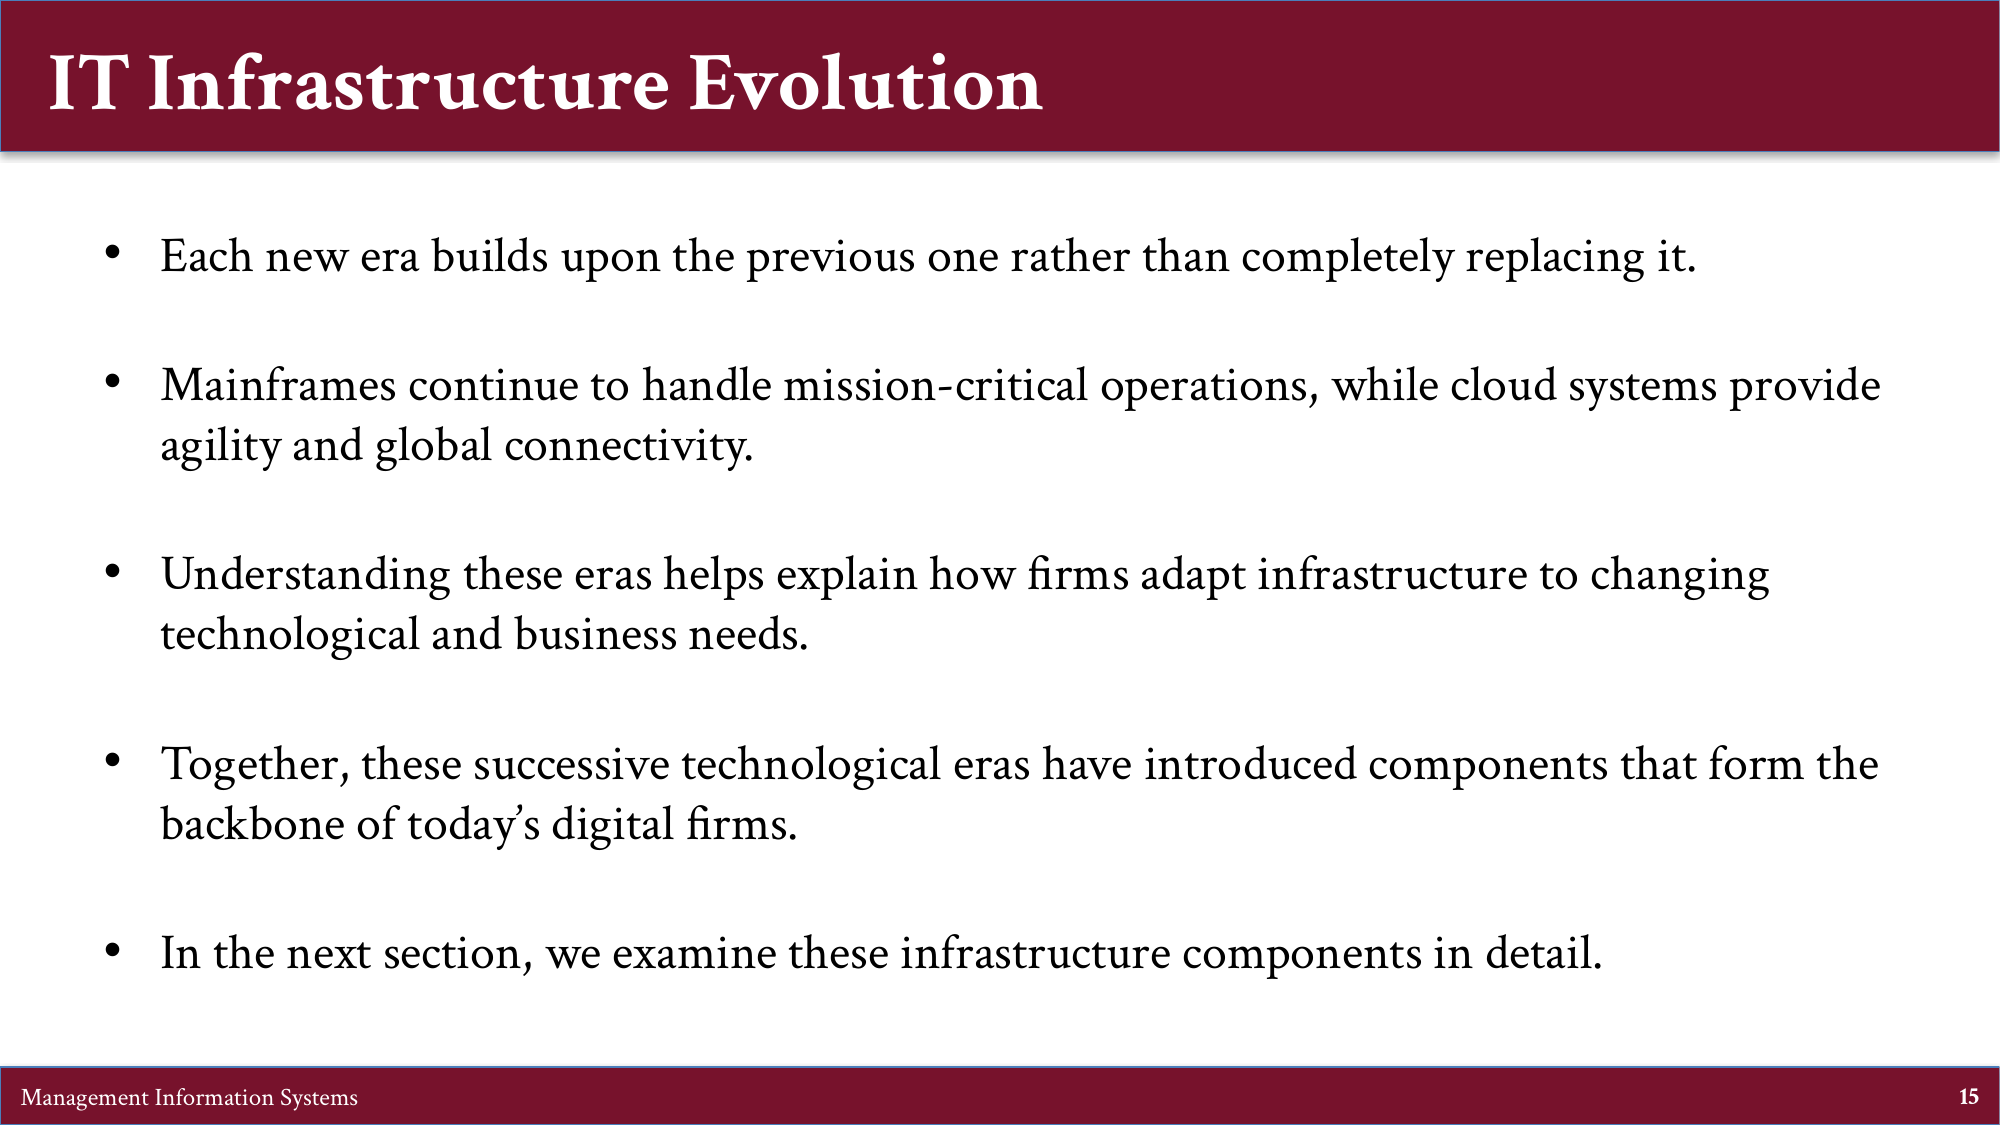

# IT Infrastructure Evolution
Each new era builds upon the previous one rather than completely replacing it.

Mainframes continue to handle mission-critical operations, while cloud systems provide agility and global connectivity.

Understanding these eras helps explain how firms adapt infrastructure to changing technological and business needs.

Together, these successive technological eras have introduced components that form the backbone of today’s digital firms.

In the next section, we examine these infrastructure components in detail.

 Management Information Systems
15